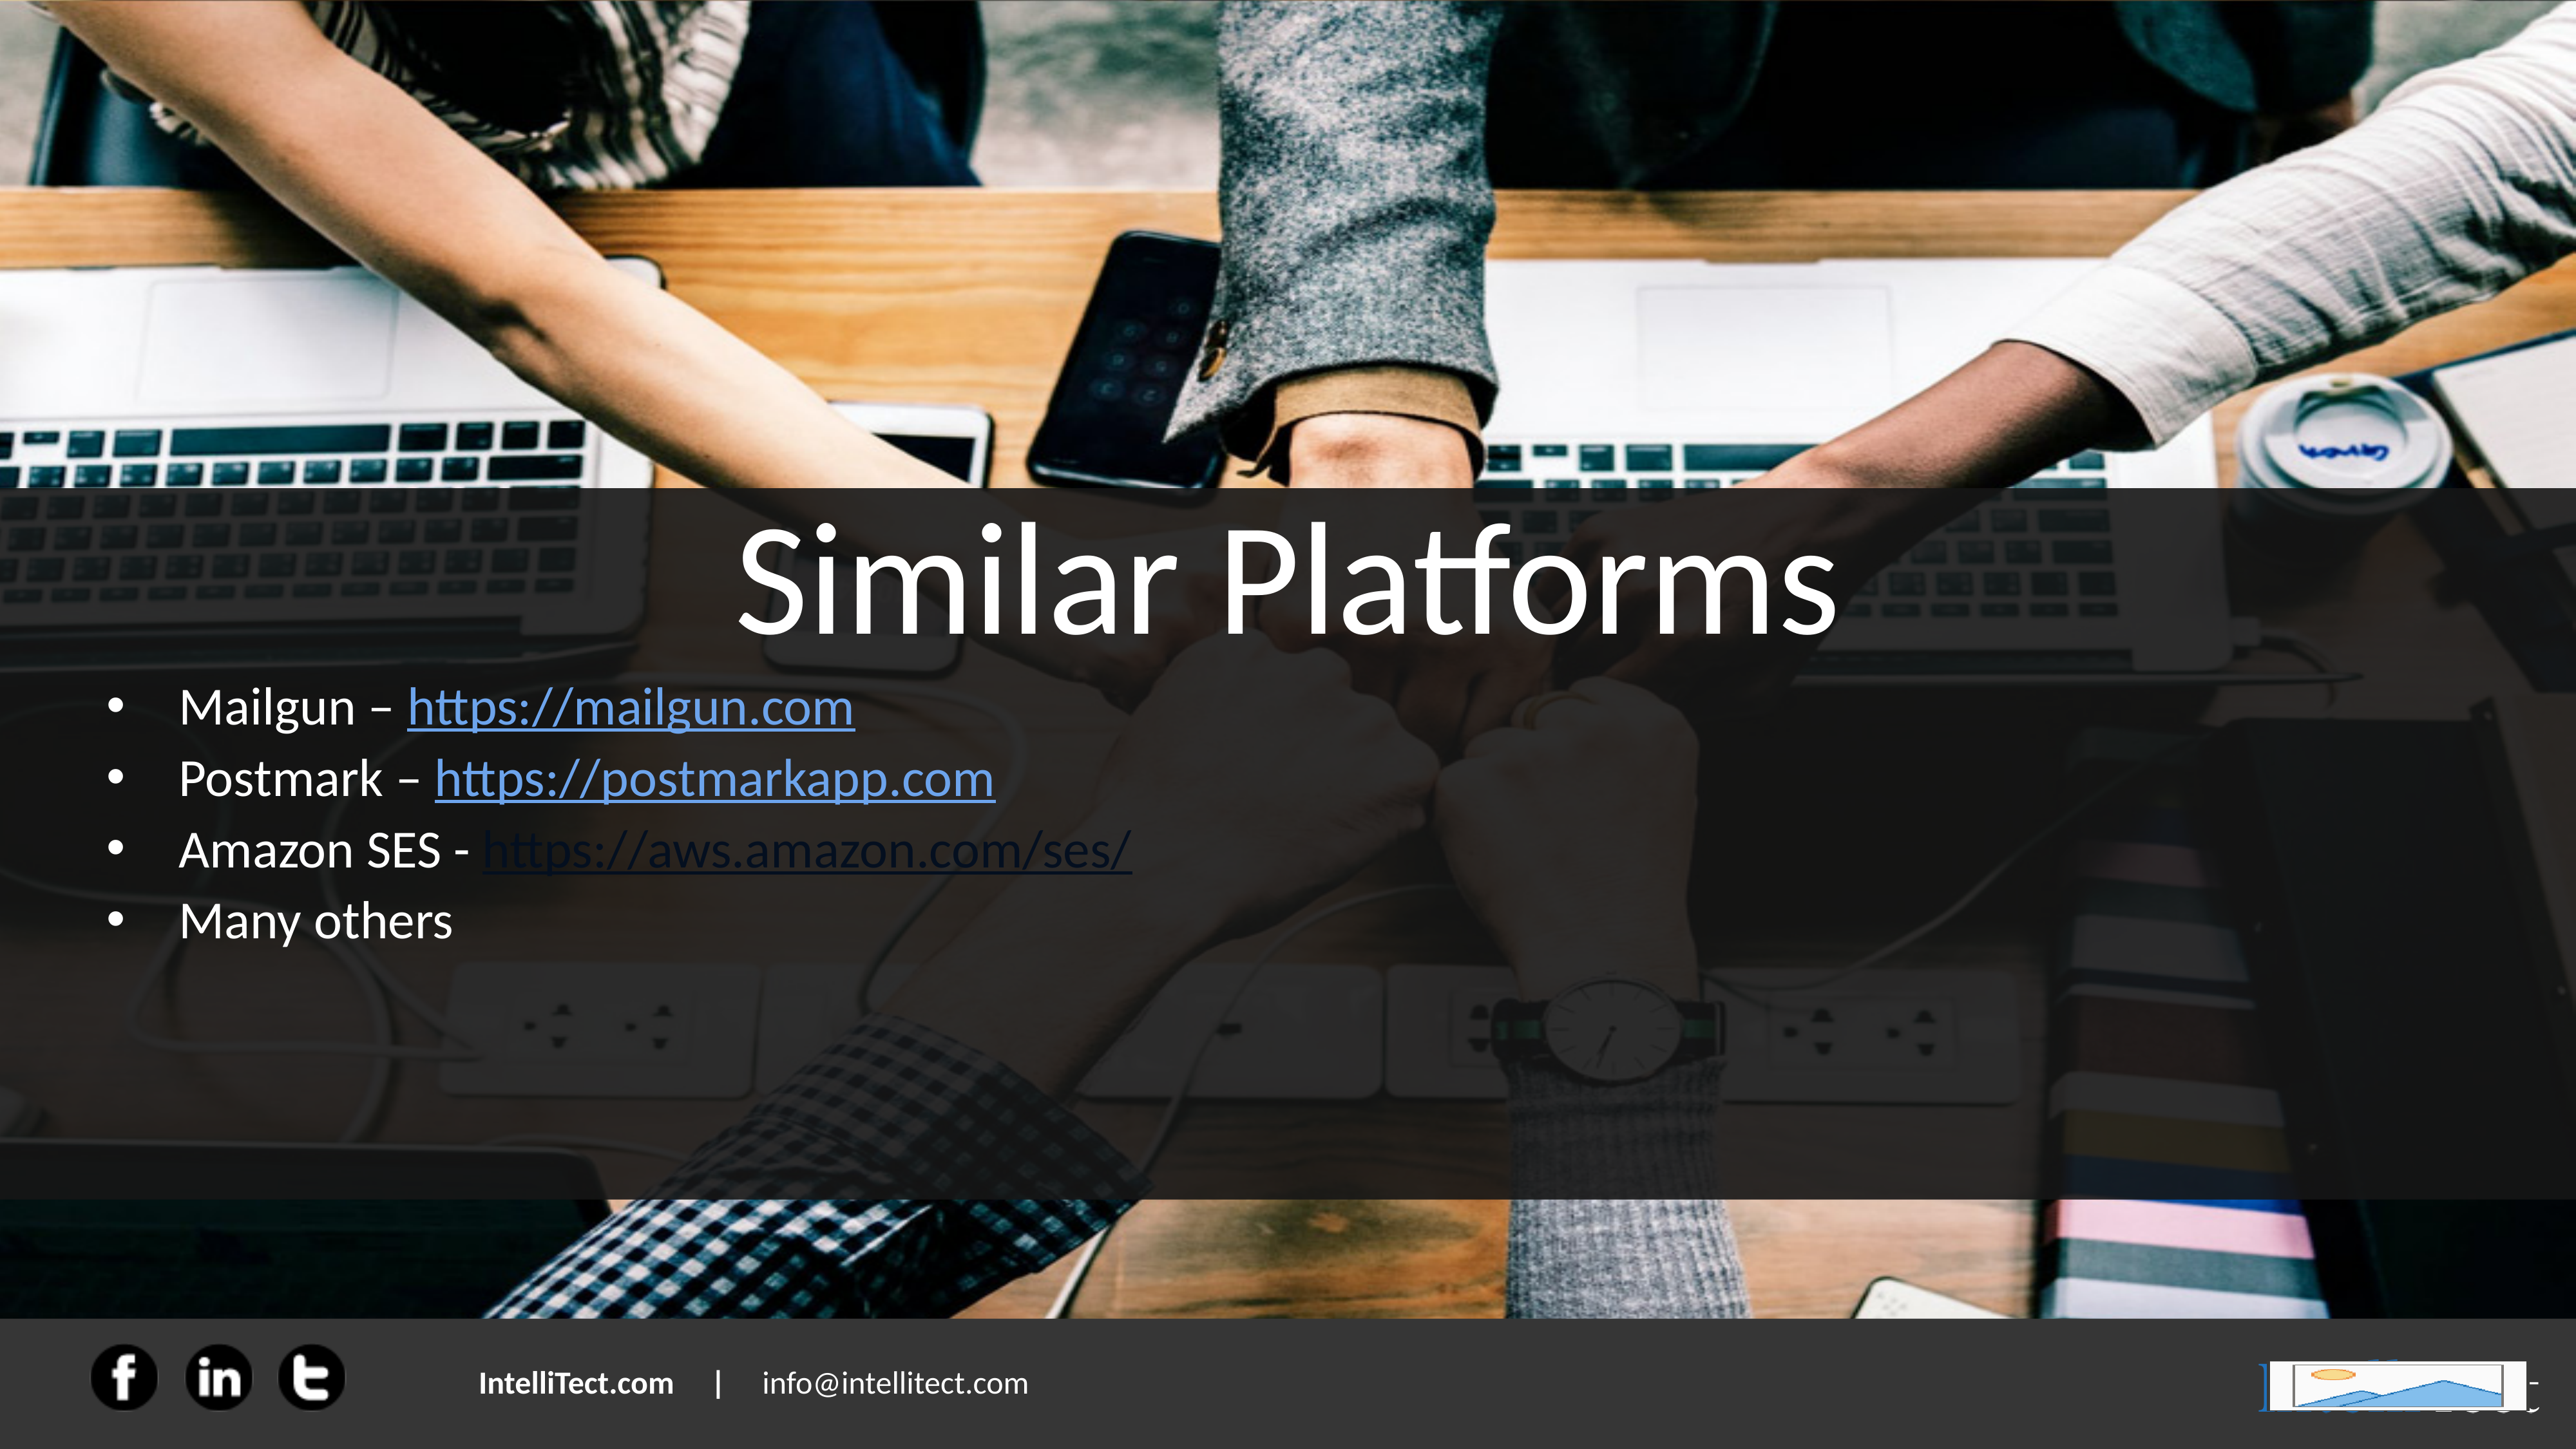

# Similar Platforms

Mailgun – https://mailgun.com
Postmark – https://postmarkapp.com
Amazon SES - https://aws.amazon.com/ses/
Many others